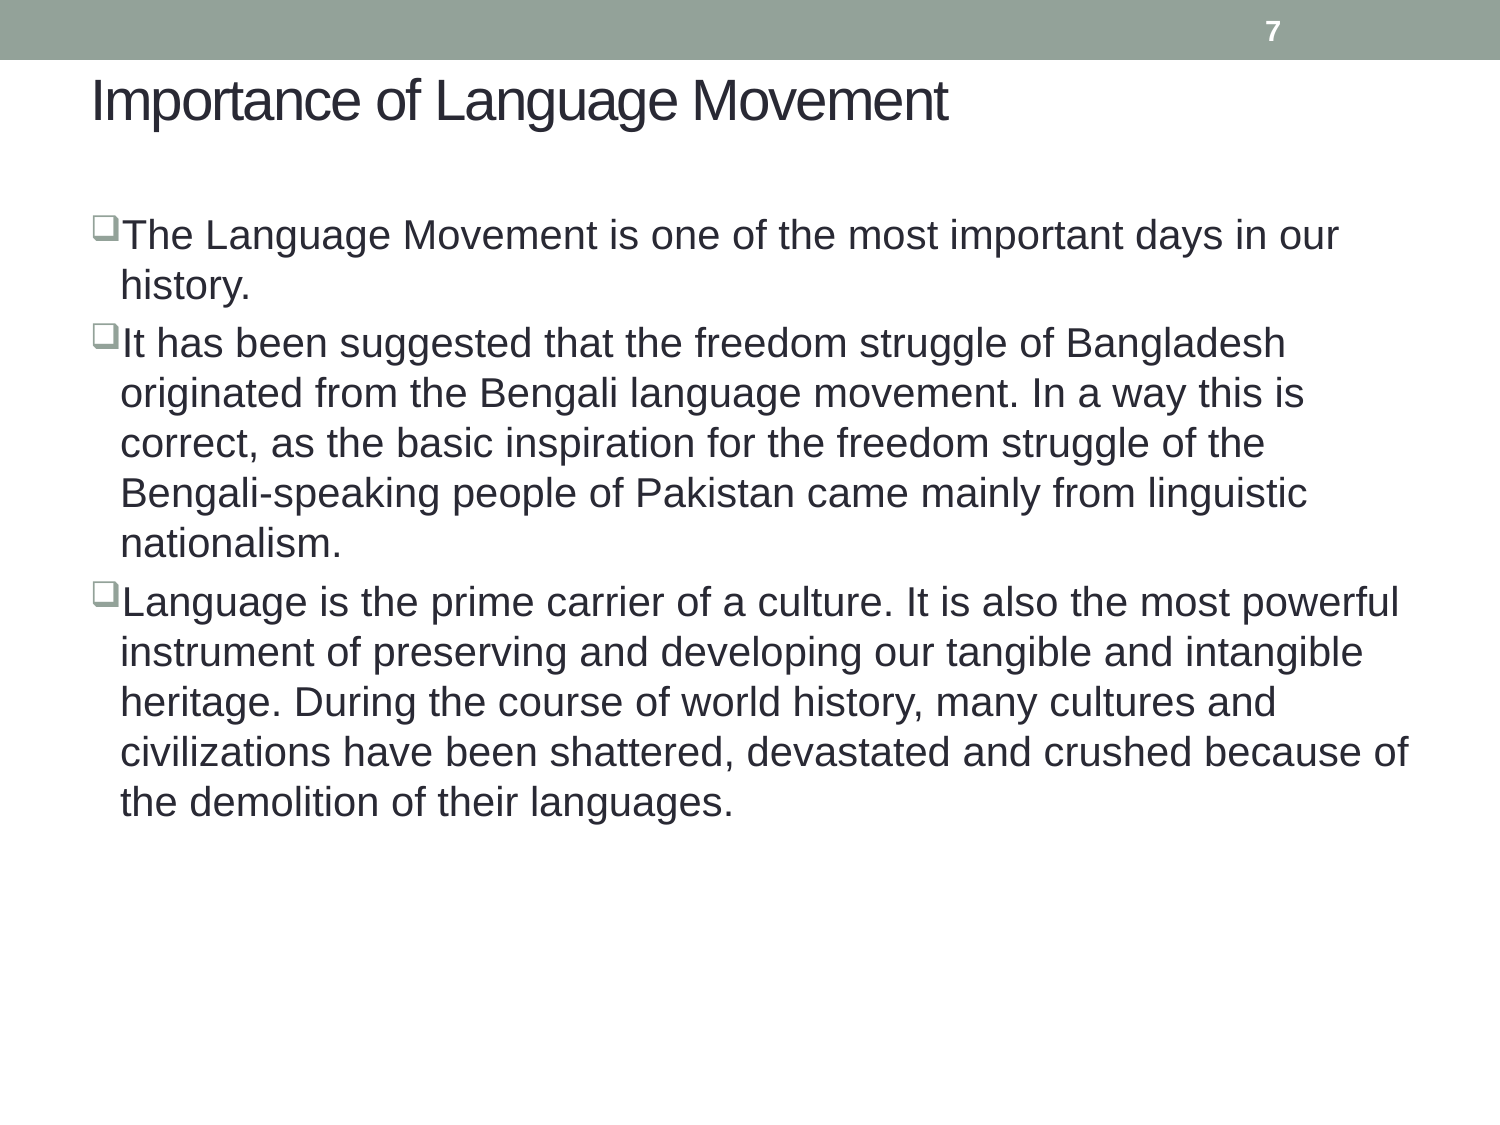

7
# Importance of Language Movement
The Language Movement is one of the most important days in our history.
It has been suggested that the freedom struggle of Bangladesh originated from the Bengali language movement. In a way this is correct, as the basic inspiration for the freedom struggle of the Bengali-speaking people of Pakistan came mainly from linguistic nationalism.
Language is the prime carrier of a culture. It is also the most powerful instrument of preserving and developing our tangible and intangible heritage. During the course of world history, many cultures and civilizations have been shattered, devastated and crushed because of the demolition of their languages.